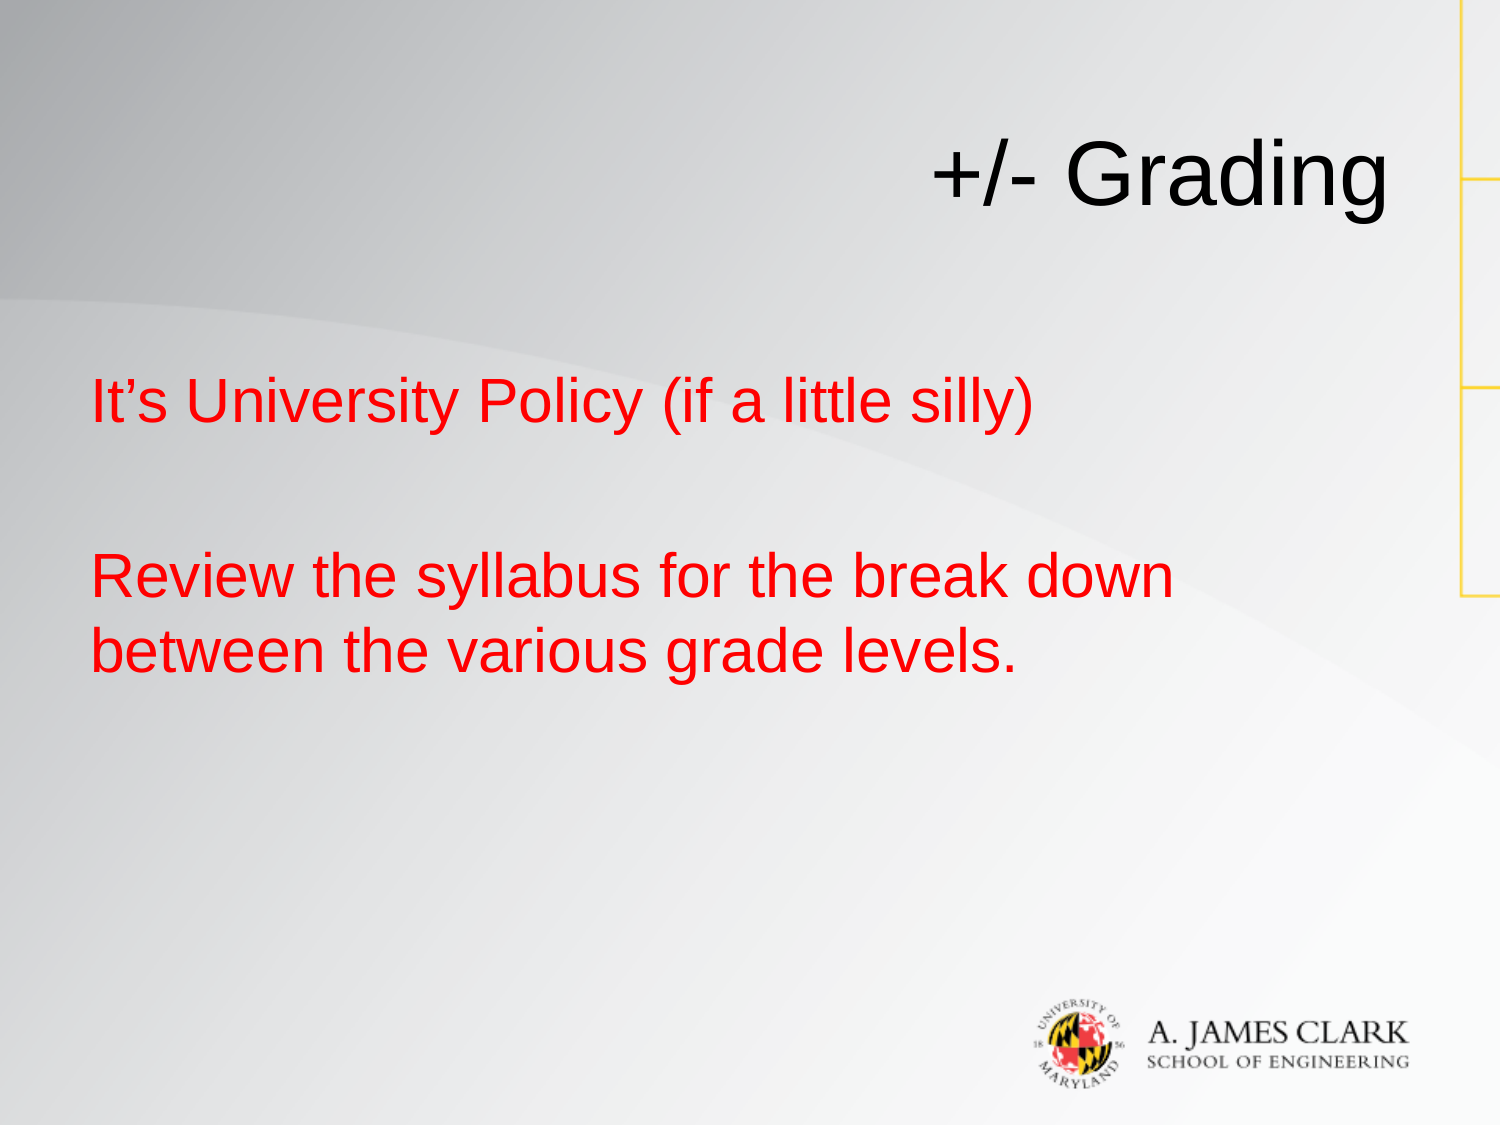

# +/- Grading
It’s University Policy (if a little silly)

Review the syllabus for the break down between the various grade levels.